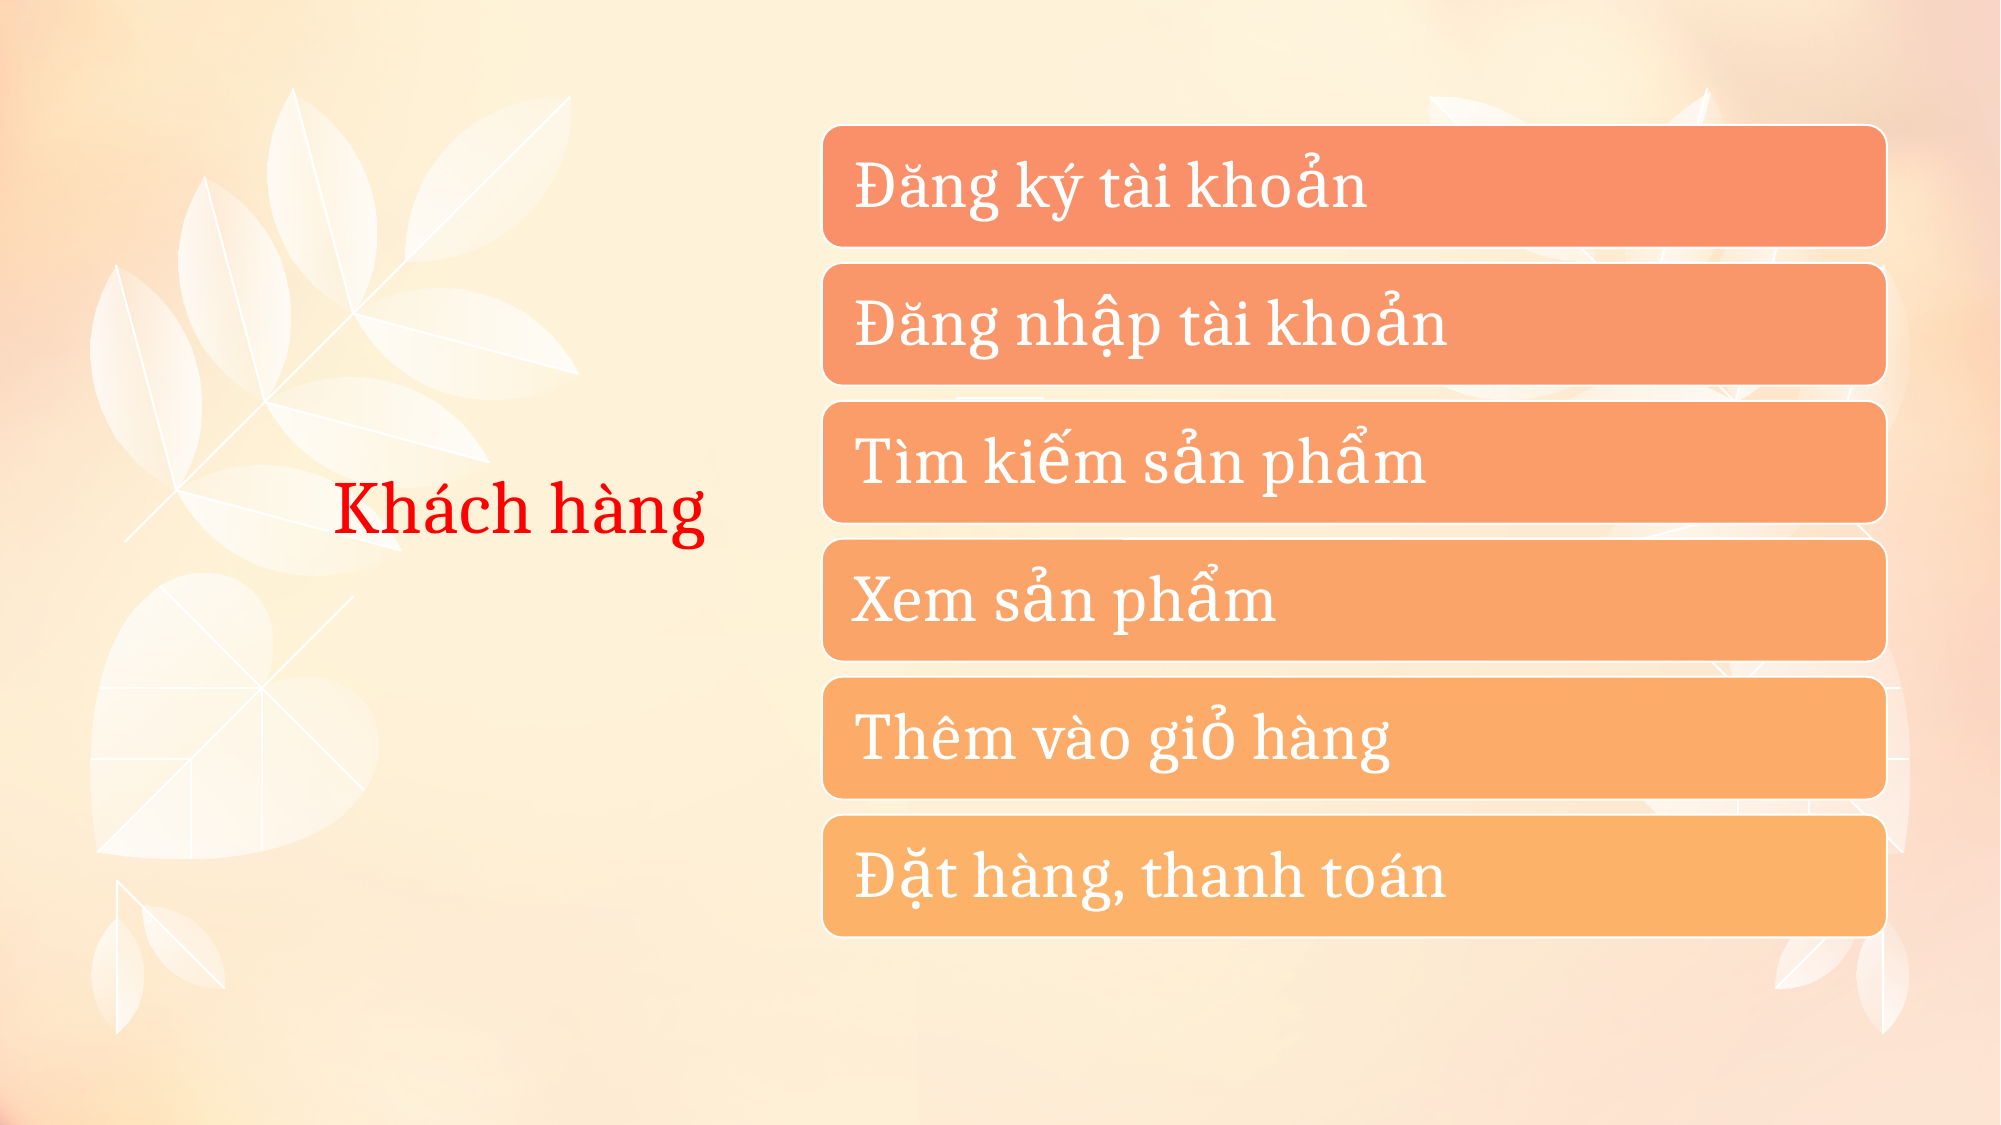

# Khách hàng
Đăng ký tài khoản
Đăng nhập tài khoản
Tìm kiếm sản phẩm
Xem sản phẩm
Thêm vào giỏ hàng
Đặt hàng, thanh toán